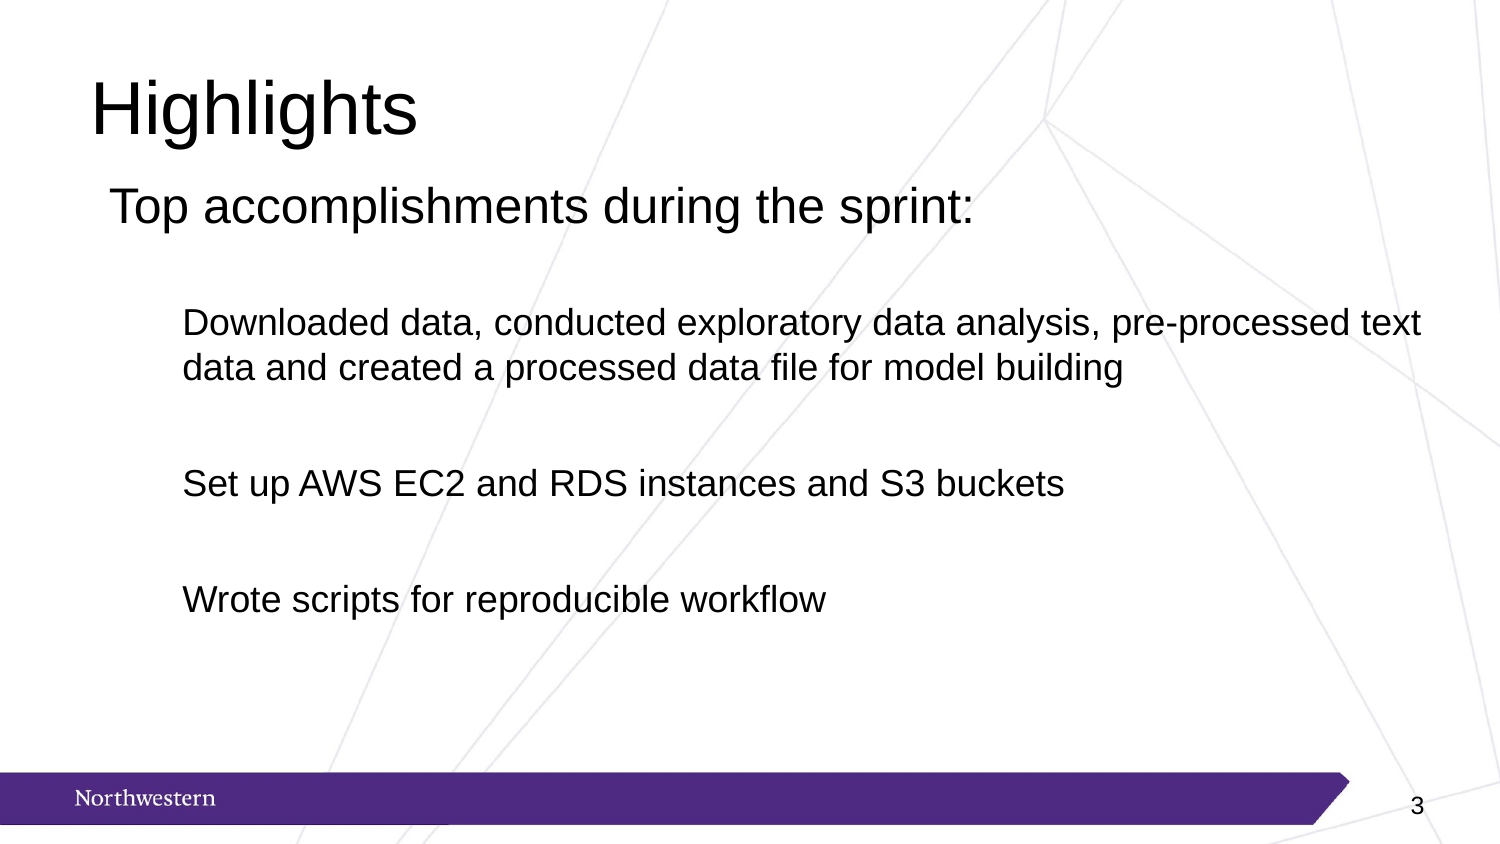

# Highlights
Top accomplishments during the sprint:

Downloaded data, conducted exploratory data analysis, pre-processed text data and created a processed data file for model building
Set up AWS EC2 and RDS instances and S3 buckets
Wrote scripts for reproducible workflow
3